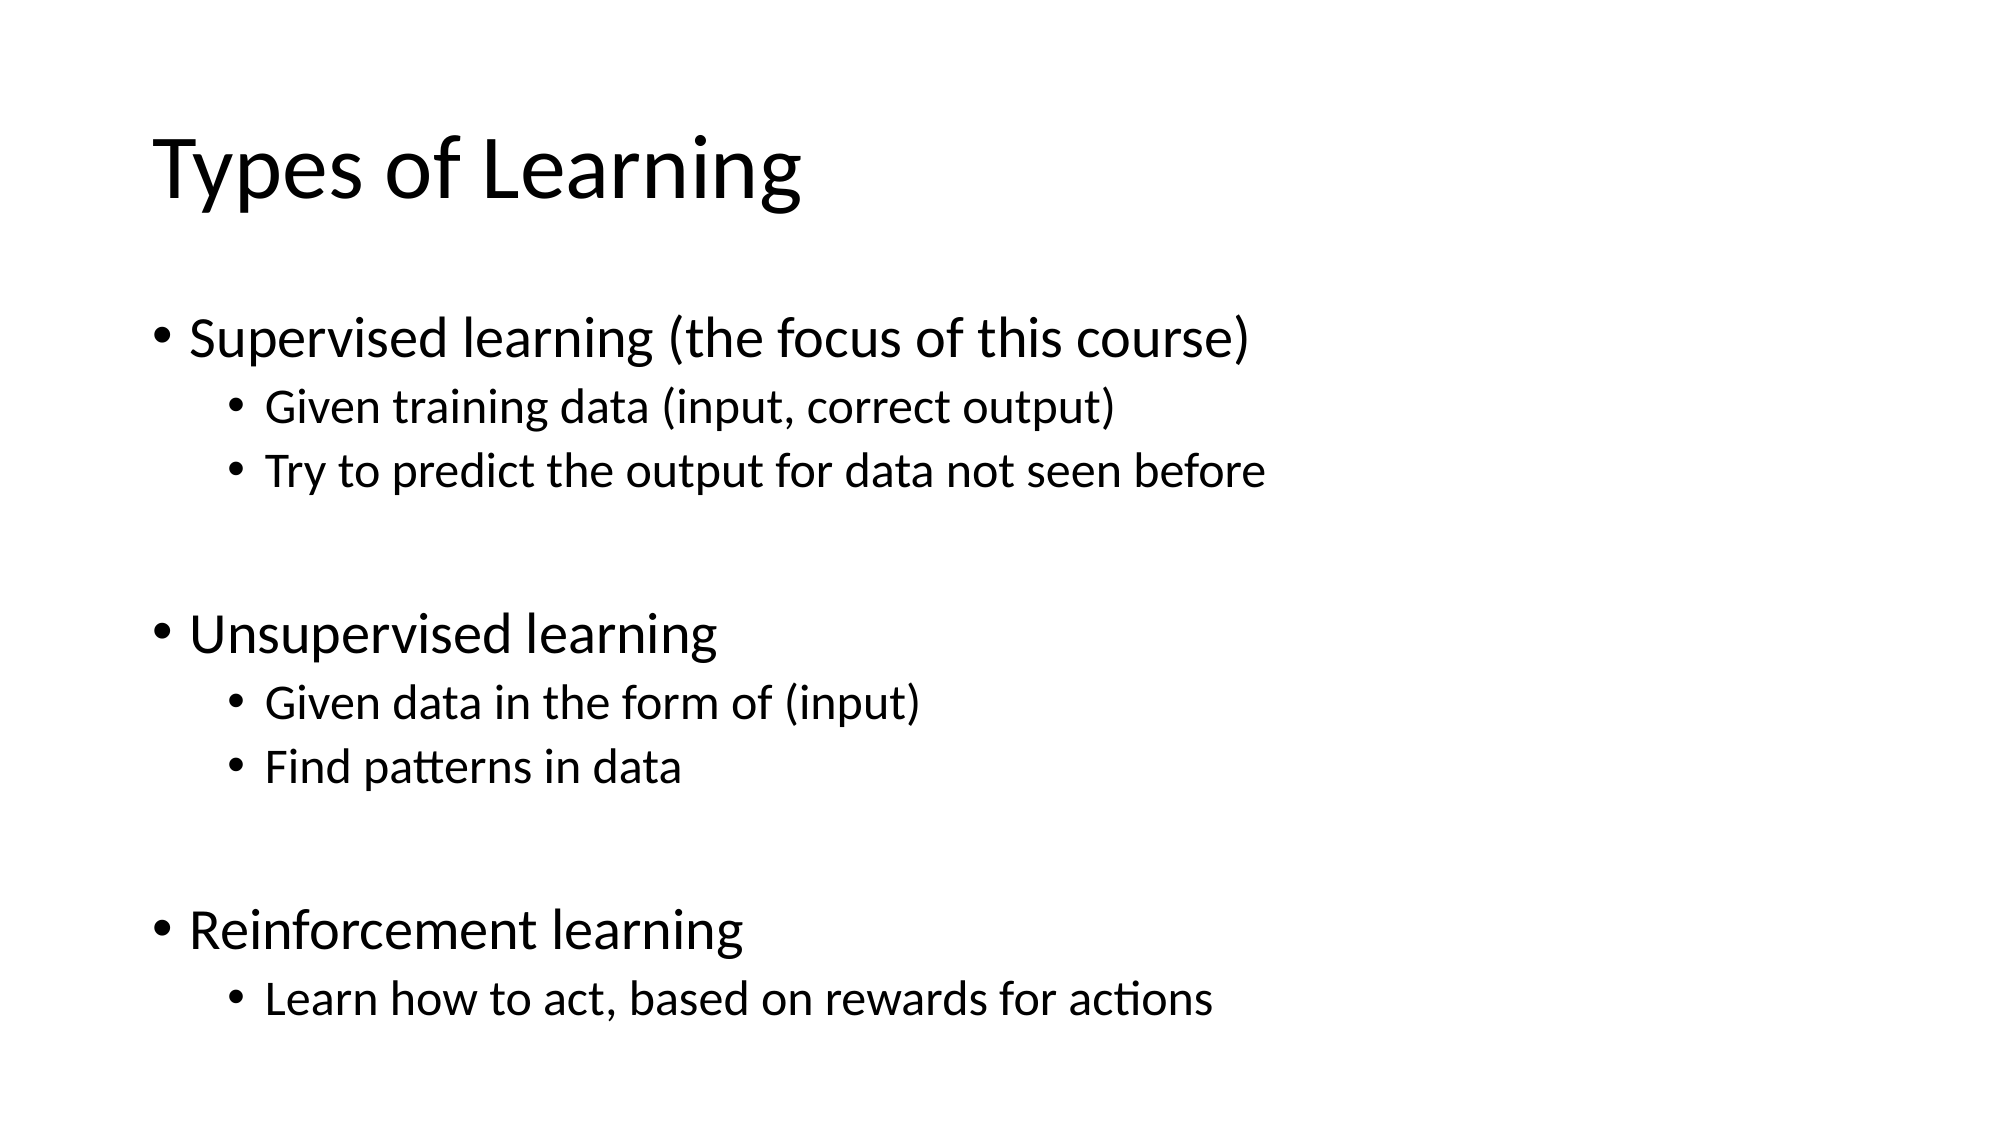

# Types of Learning
Supervised learning (the focus of this course)
Given training data (input, correct output)
Try to predict the output for data not seen before

Unsupervised learning
Given data in the form of (input)
Find patterns in data

Reinforcement learning
Learn how to act, based on rewards for actions